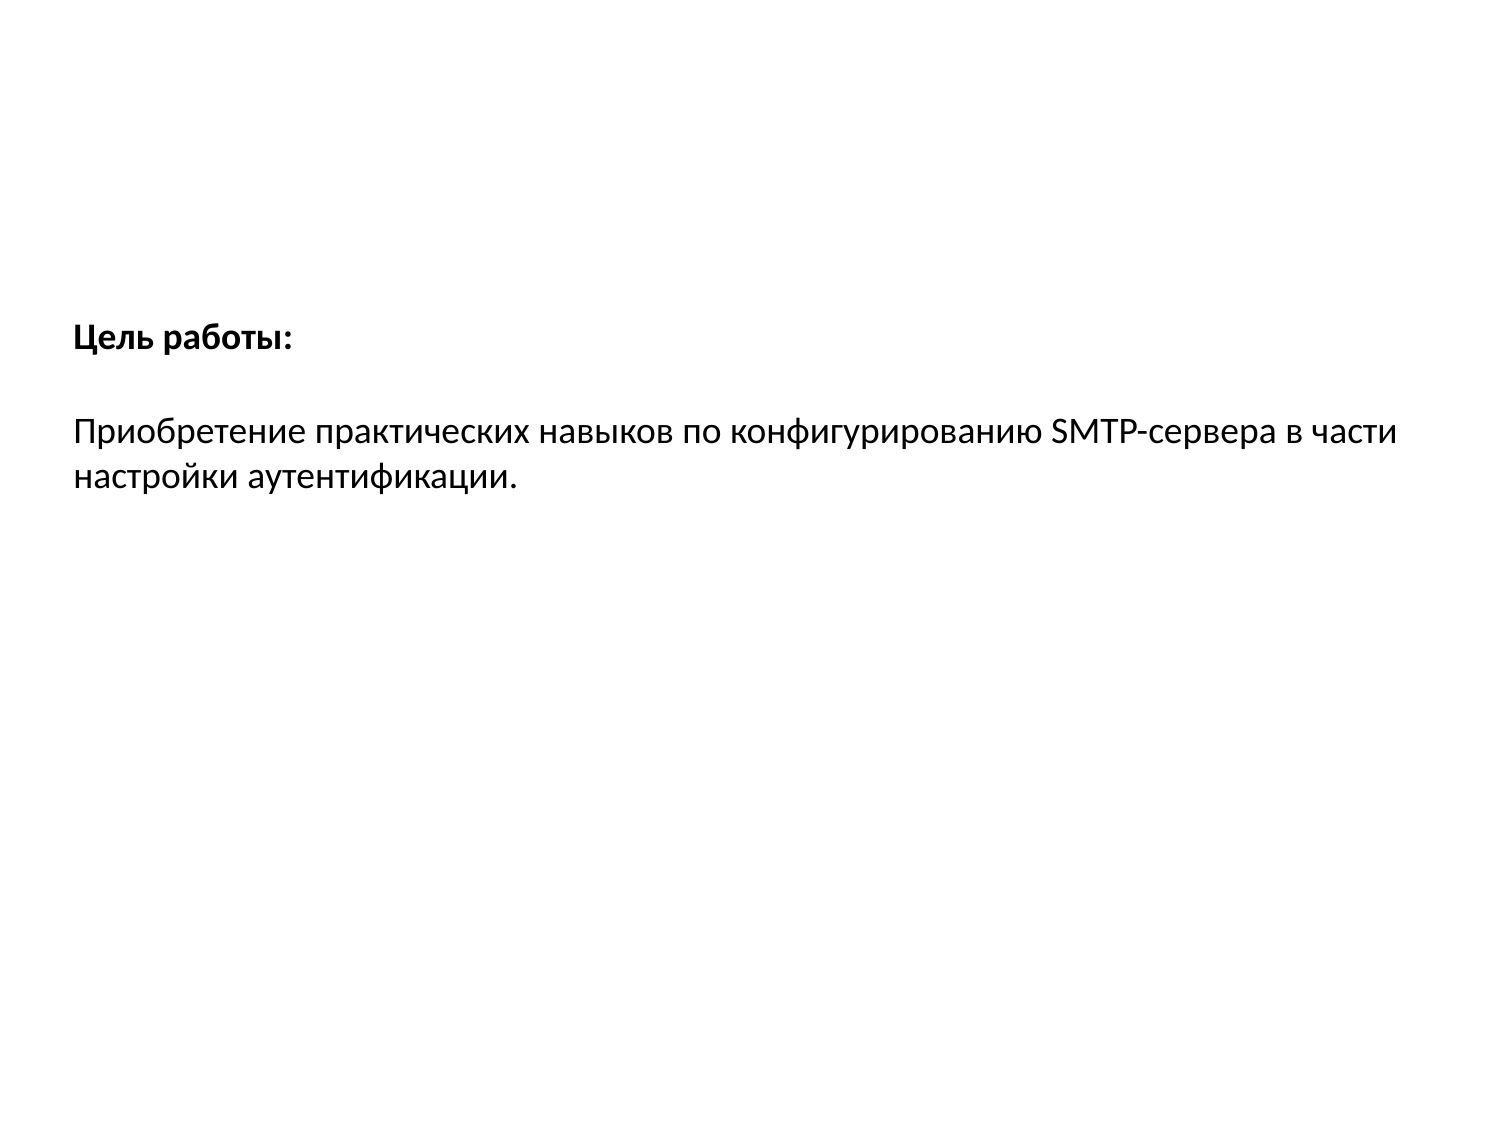

Цель работы:
Приобретение практических навыков по конфигурированию SMTP-сервера в части настройки аутентификации.